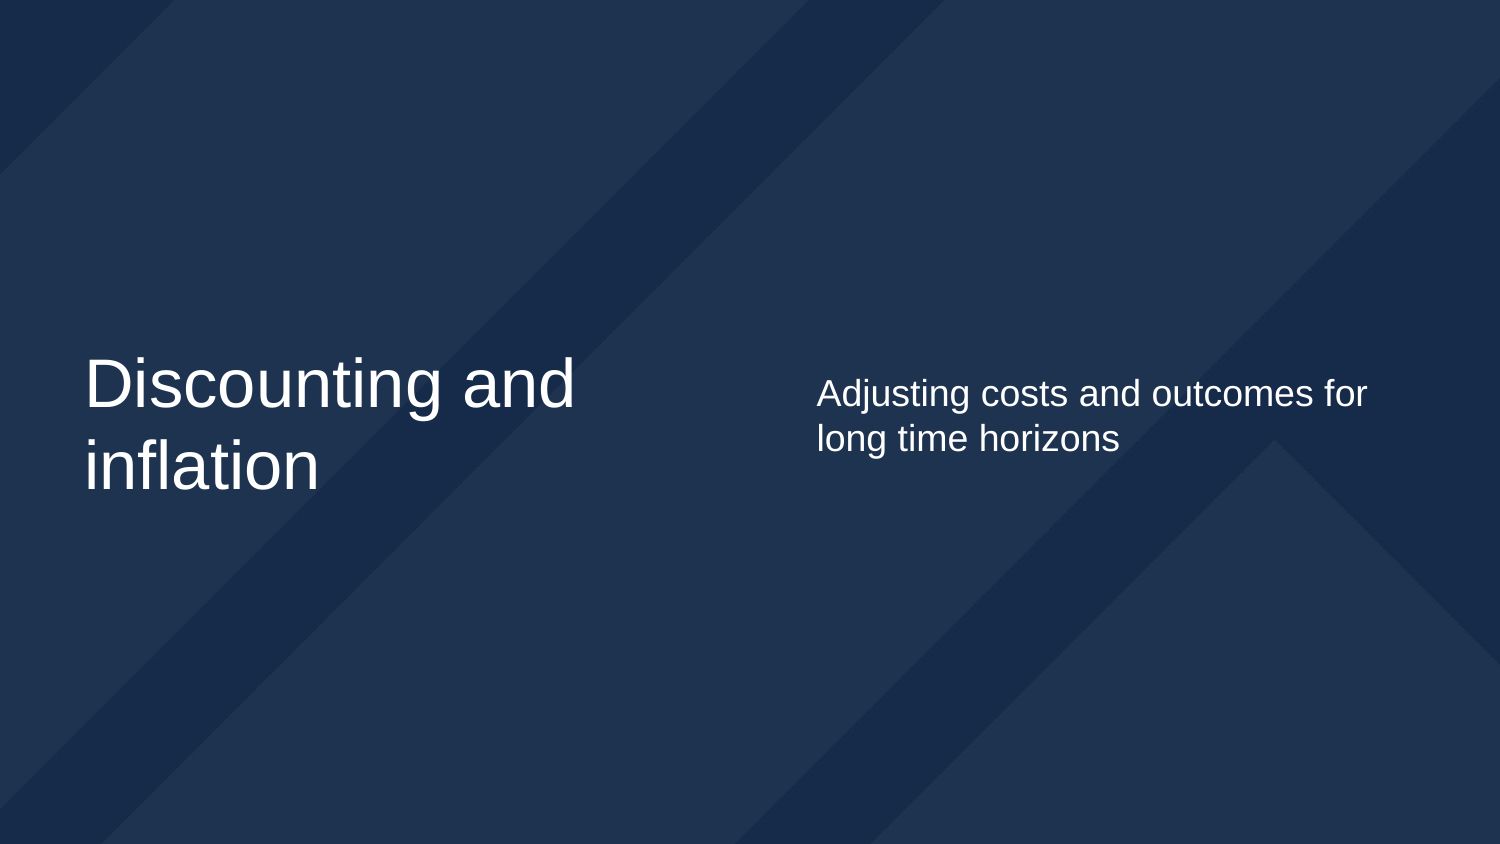

Discounting and inflation
Adjusting costs and outcomes for long time horizons